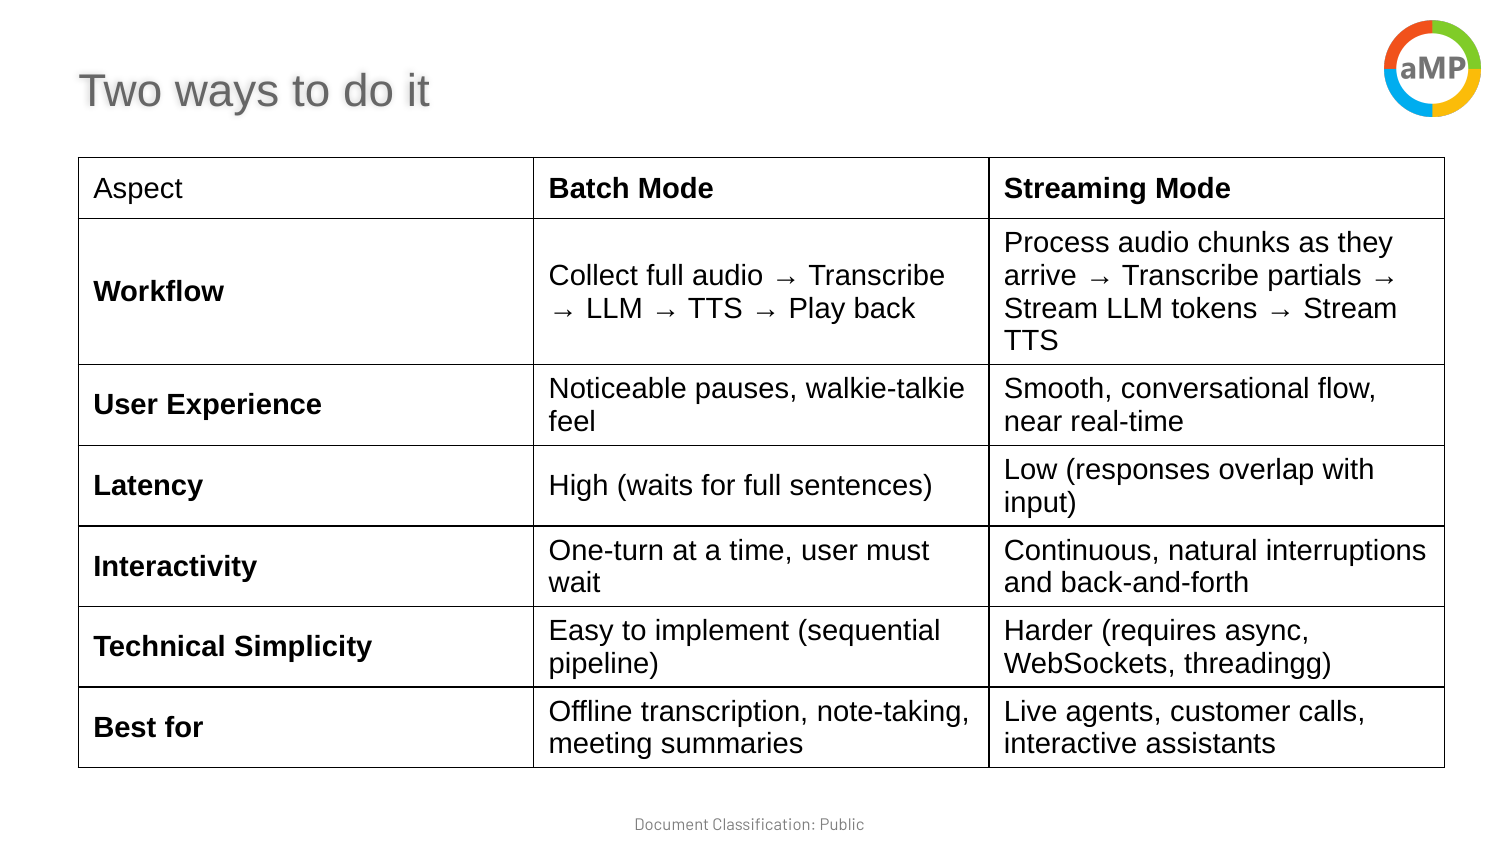

# Two ways to do it
| Aspect | Batch Mode | Streaming Mode |
| --- | --- | --- |
| Workflow | Collect full audio → Transcribe → LLM → TTS → Play back | Process audio chunks as they arrive → Transcribe partials → Stream LLM tokens → Stream TTS |
| User Experience | Noticeable pauses, walkie-talkie feel | Smooth, conversational flow, near real-time |
| Latency | High (waits for full sentences) | Low (responses overlap with input) |
| Interactivity | One-turn at a time, user must wait | Continuous, natural interruptions and back-and-forth |
| Technical Simplicity | Easy to implement (sequential pipeline) | Harder (requires async, WebSockets, threadingg) |
| Best for | Offline transcription, note-taking, meeting summaries | Live agents, customer calls, interactive assistants |